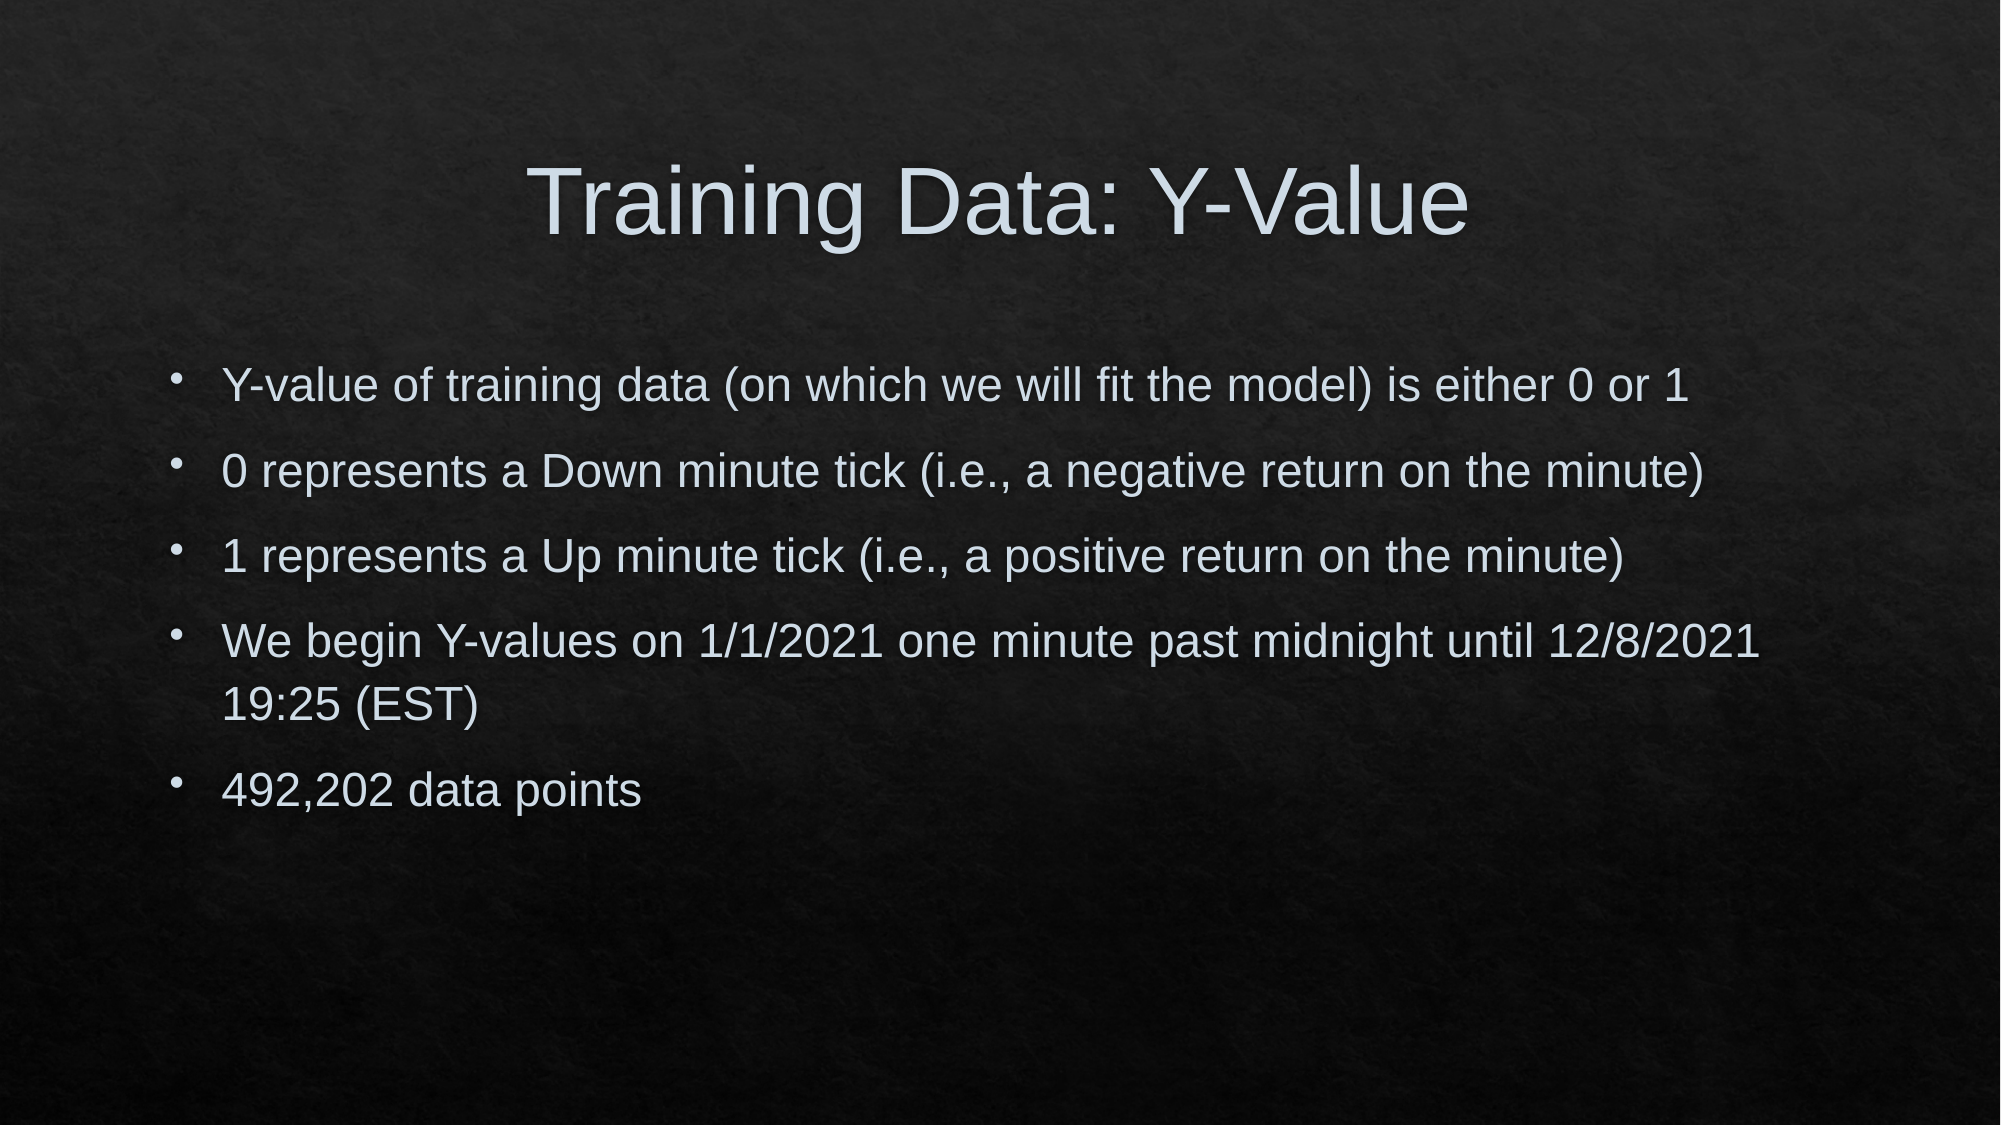

# Training Data: Y-Value
Y-value of training data (on which we will fit the model) is either 0 or 1
0 represents a Down minute tick (i.e., a negative return on the minute)
1 represents a Up minute tick (i.e., a positive return on the minute)
We begin Y-values on 1/1/2021 one minute past midnight until 12/8/2021 19:25 (EST)
492,202 data points